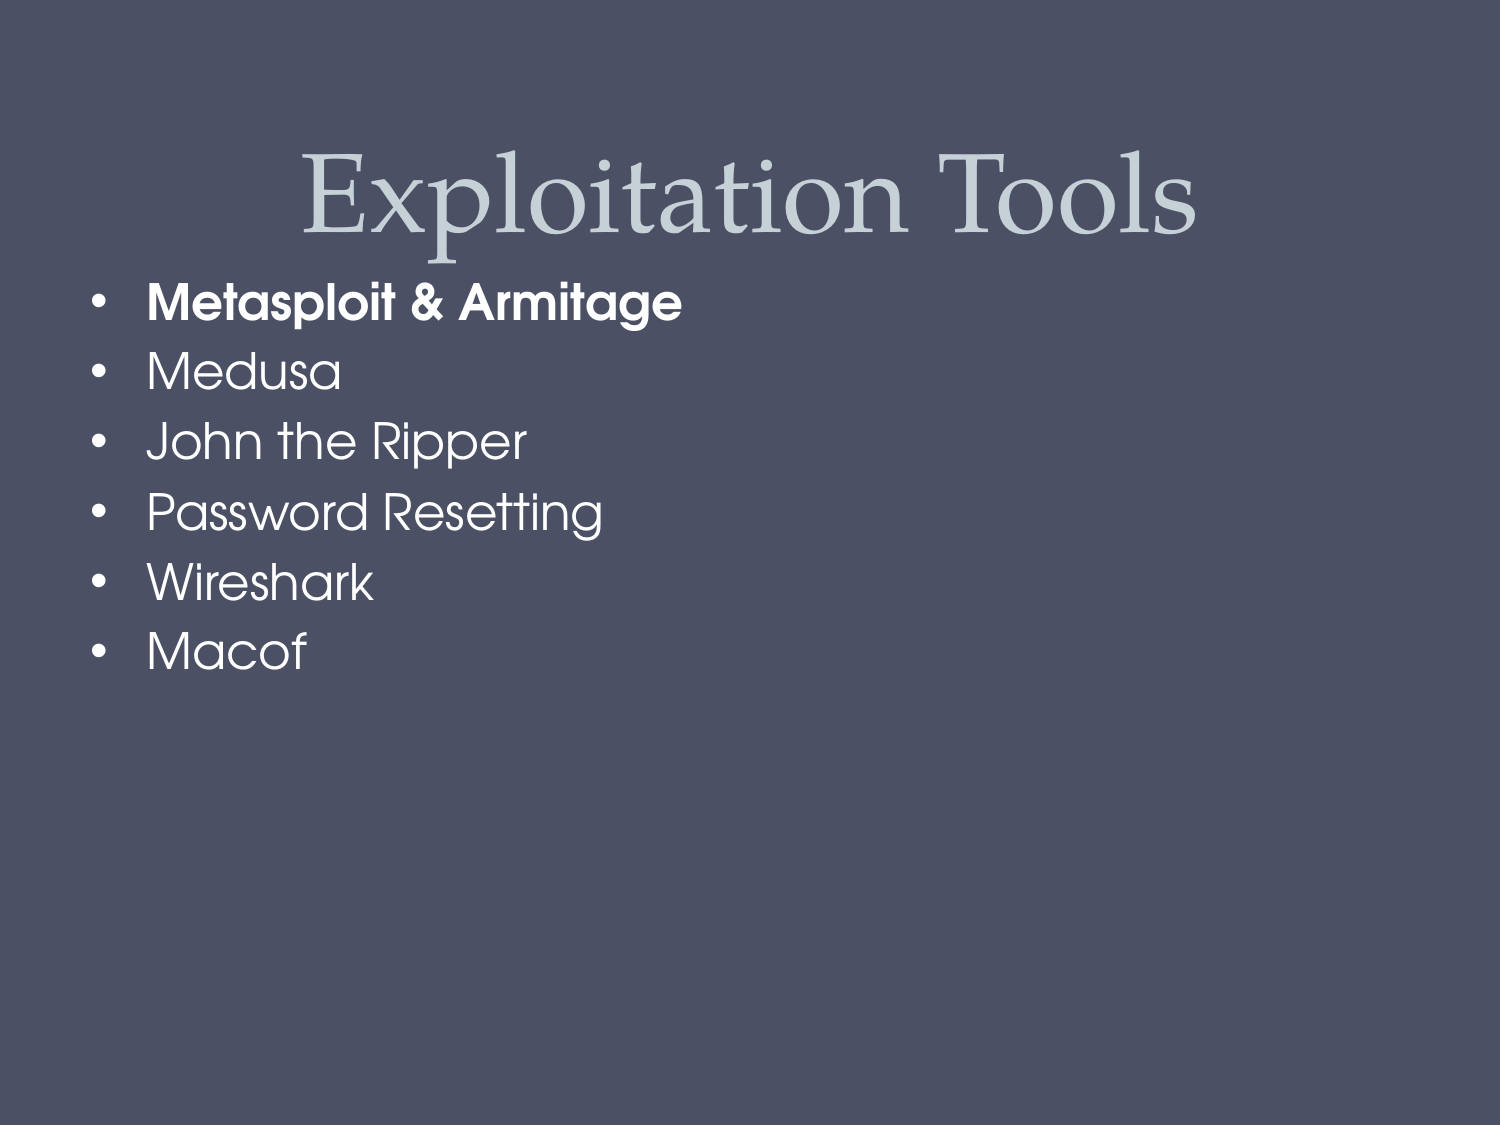

# Exploitation Tools
Metasploit & Armitage
Medusa
John the Ripper
Password Resetting
Wireshark
Macof